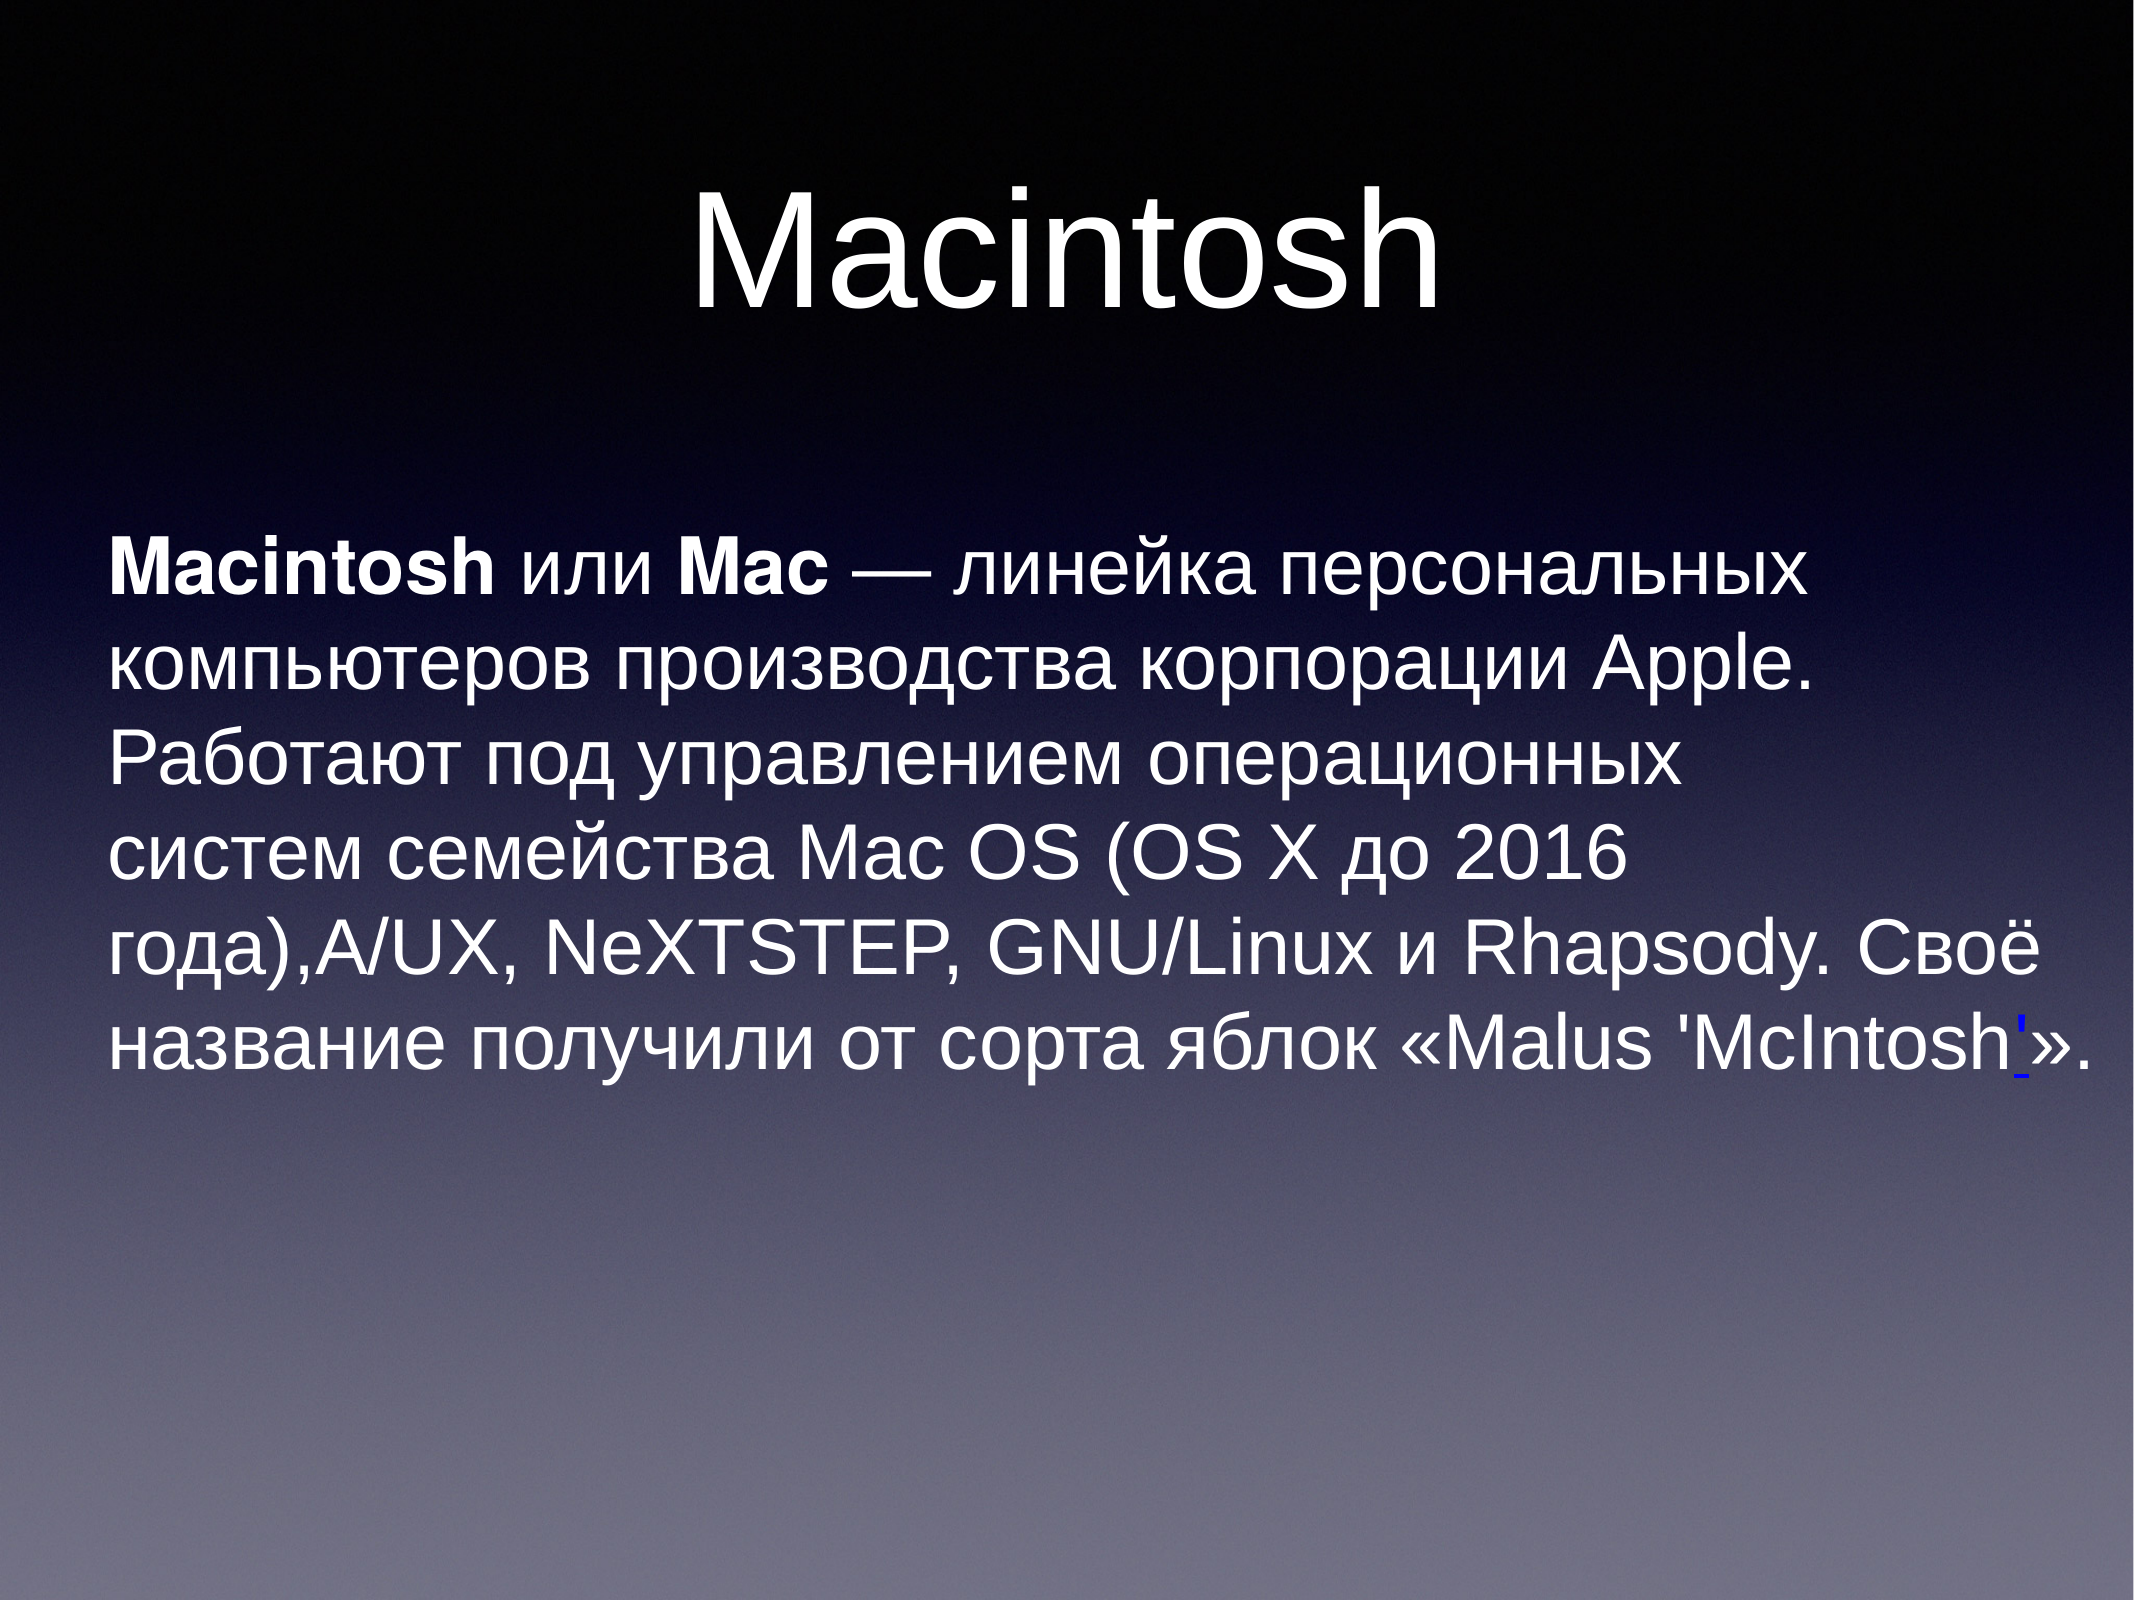

# Macintosh
Macintosh или Mac — линейка персональных компьютеров производства корпорации Apple. Работают под управлением операционных систем семейства Mac OS (OS X до 2016 года),A/UX, NeXTSTEP, GNU/Linux и Rhapsody. Своё название получили от сорта яблок «Malus 'McIntosh'».